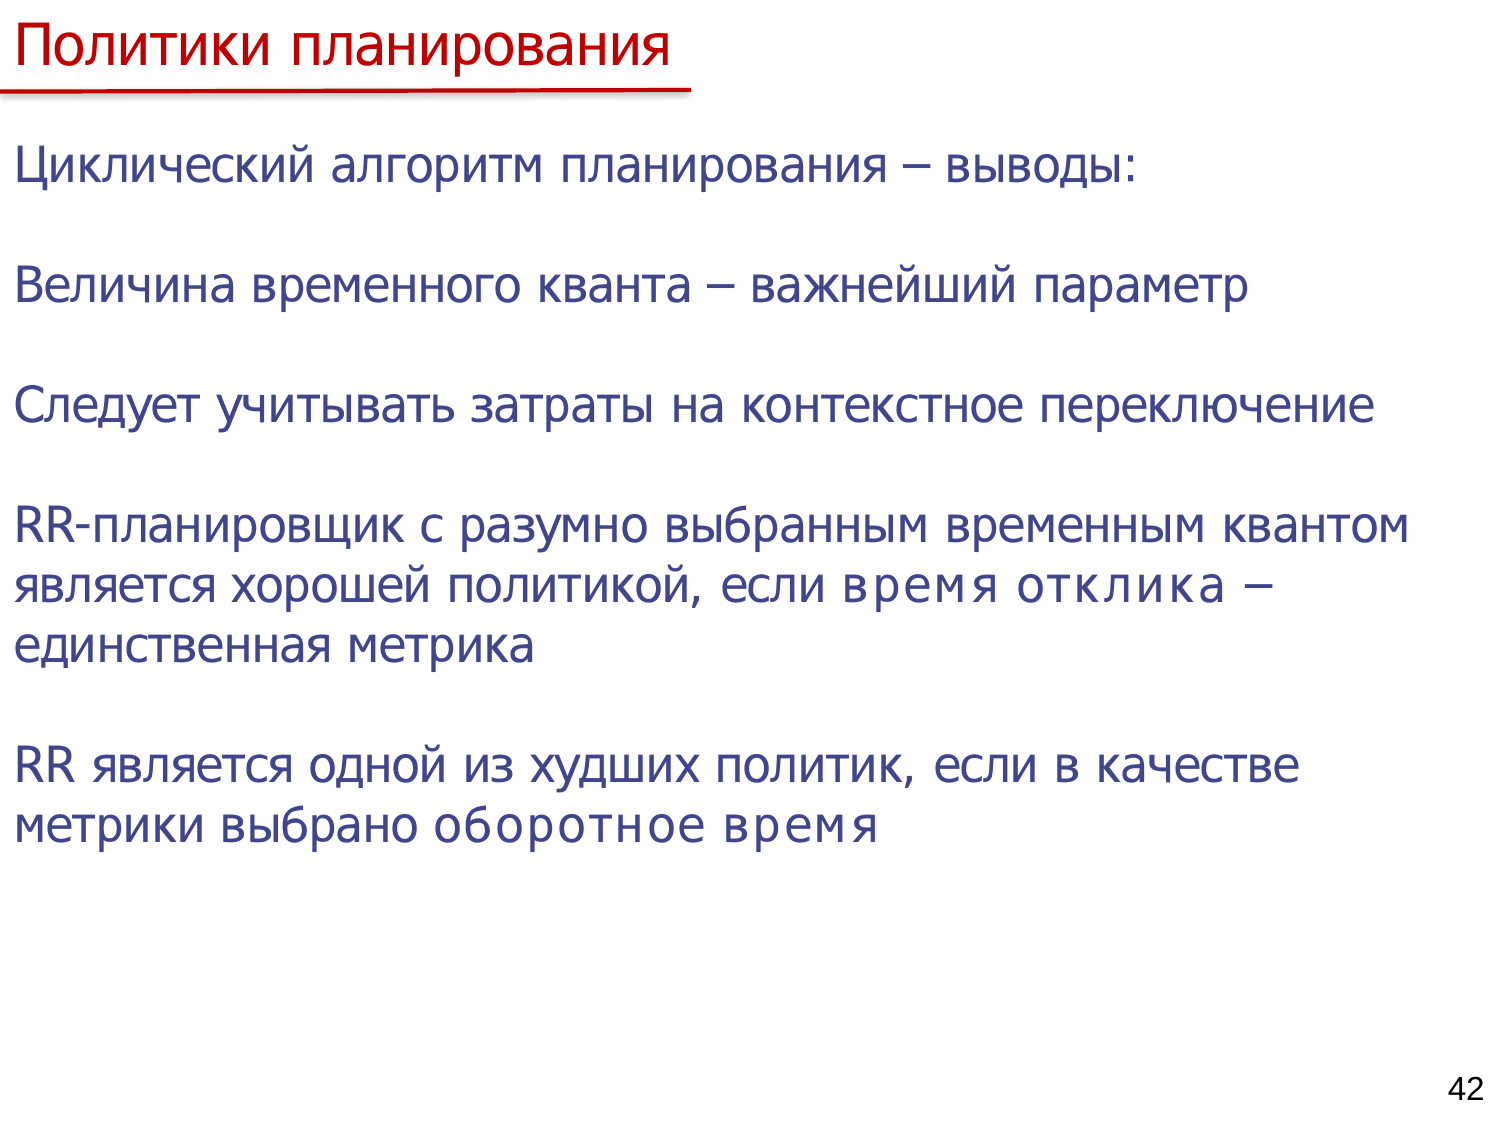

Политики планирования
Циклический алгоритм планирования – выводы:

Величина временного кванта – важнейший параметр

Следует учитывать затраты на контекстное переключение

RR-планировщик с разумно выбранным временным квантом является хорошей политикой, если время отклика – единственная метрика

RR является одной из худших политик, если в качестве метрики выбрано оборотное время

42